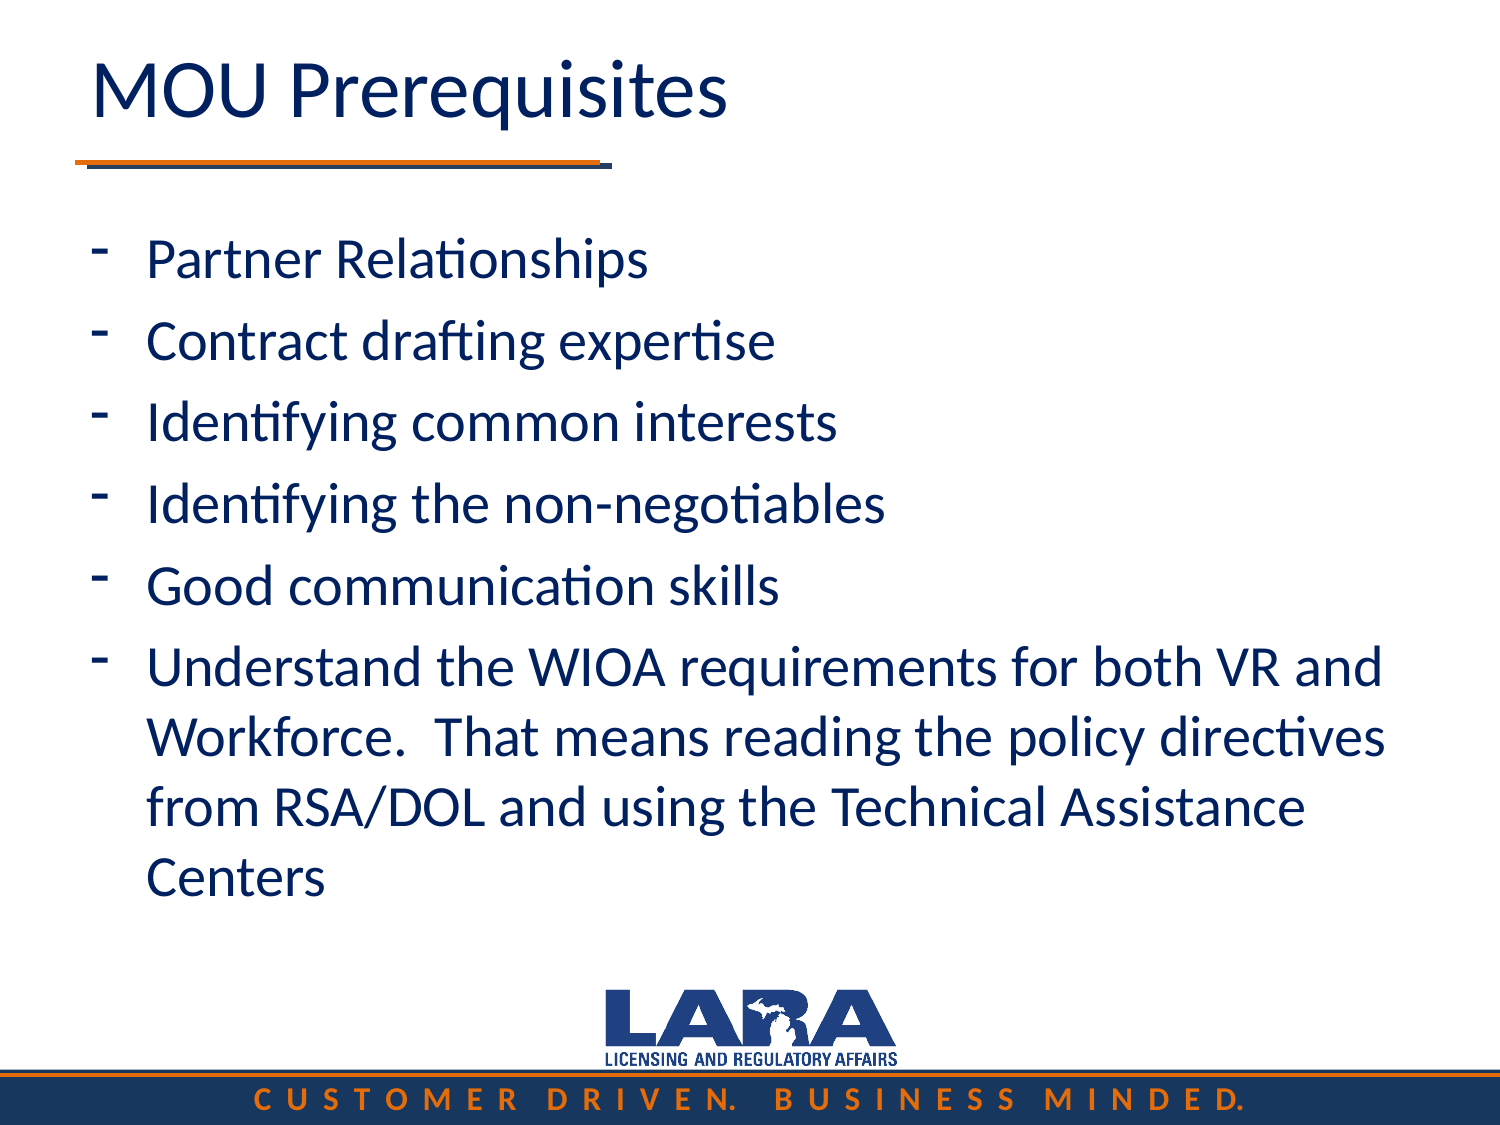

# MOU Prerequisites
Partner Relationships
Contract drafting expertise
Identifying common interests
Identifying the non-negotiables
Good communication skills
Understand the WIOA requirements for both VR and Workforce.  That means reading the policy directives from RSA/DOL and using the Technical Assistance Centers